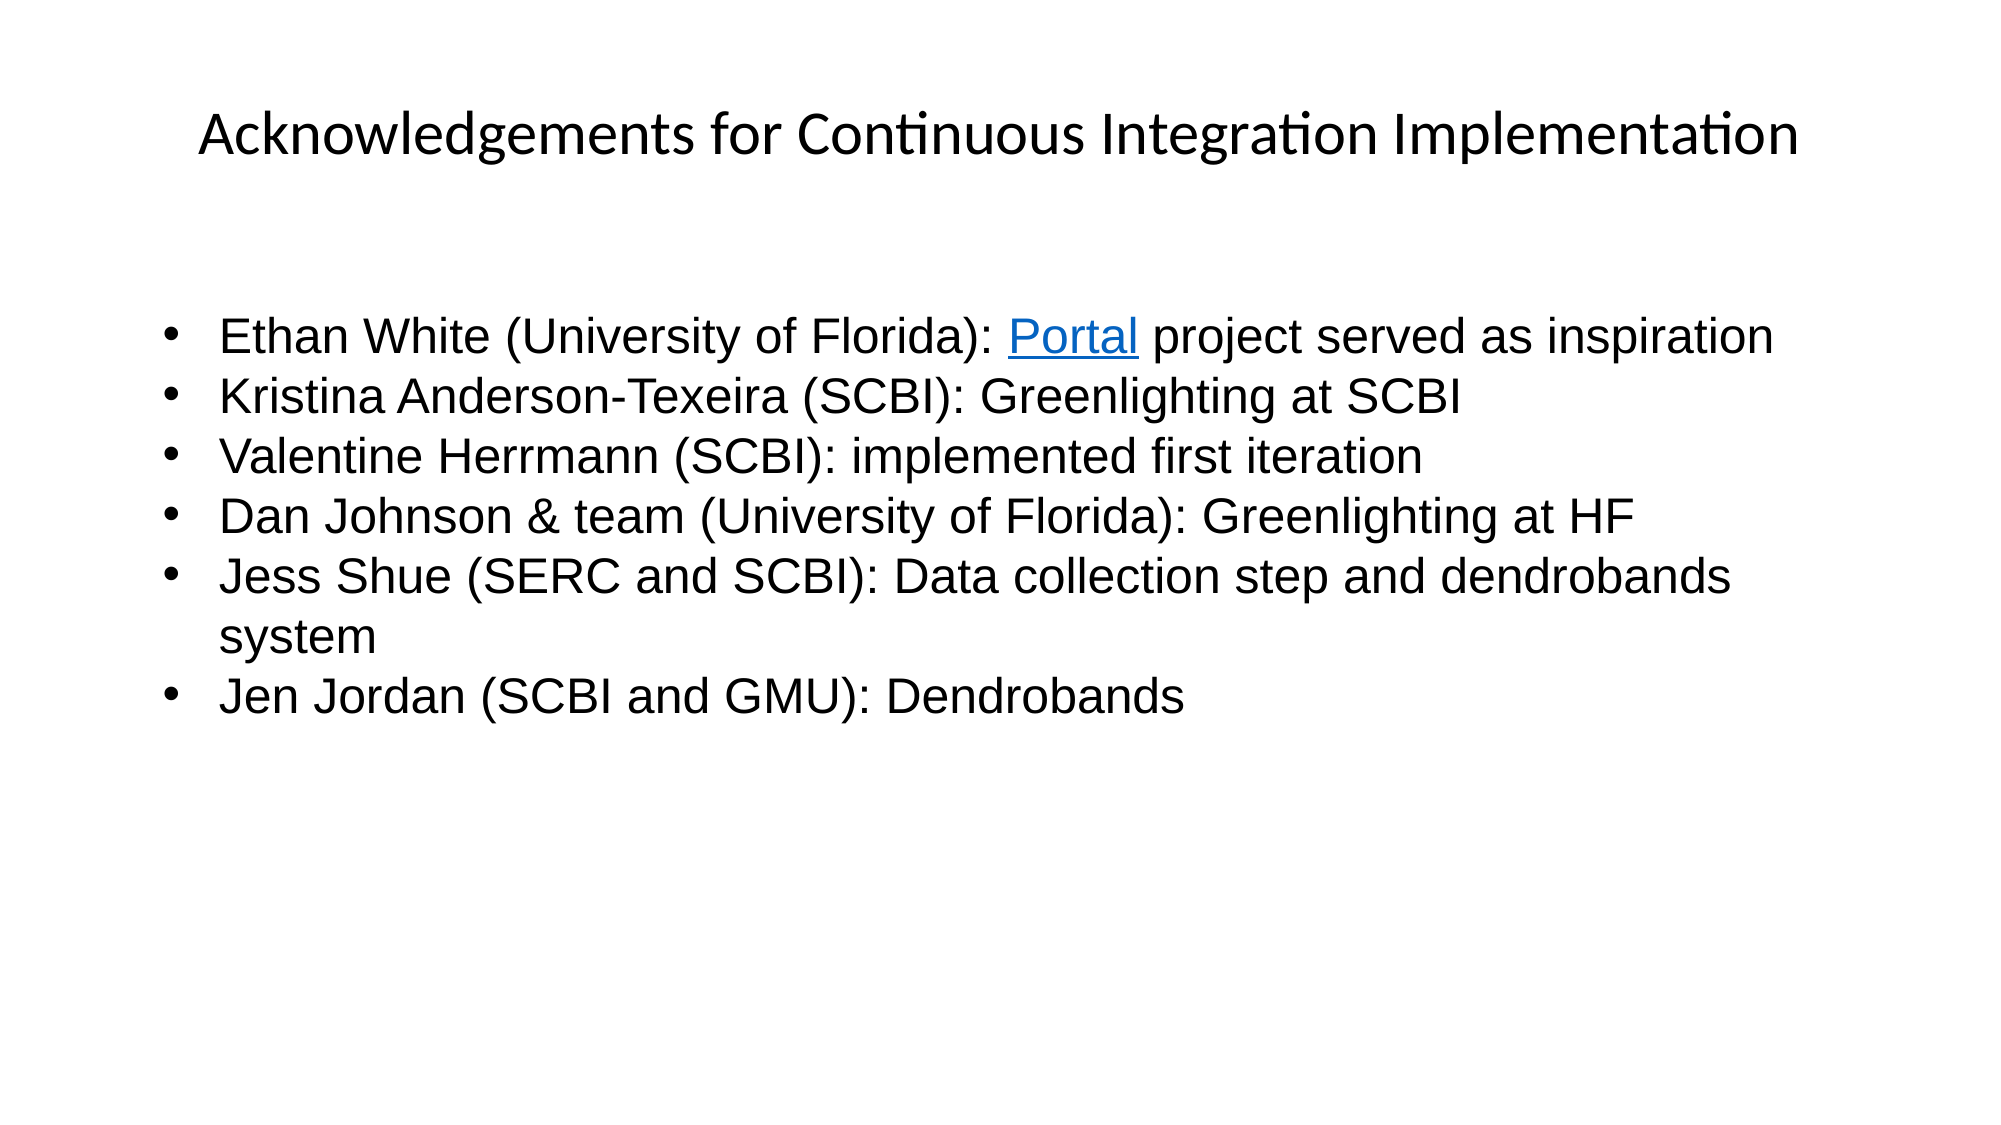

Acknowledgements for Continuous Integration Implementation
Ethan White (University of Florida): Portal project served as inspiration
Kristina Anderson-Texeira (SCBI): Greenlighting at SCBI
Valentine Herrmann (SCBI): implemented first iteration
Dan Johnson & team (University of Florida): Greenlighting at HF
Jess Shue (SERC and SCBI): Data collection step and dendrobands system
Jen Jordan (SCBI and GMU): Dendrobands